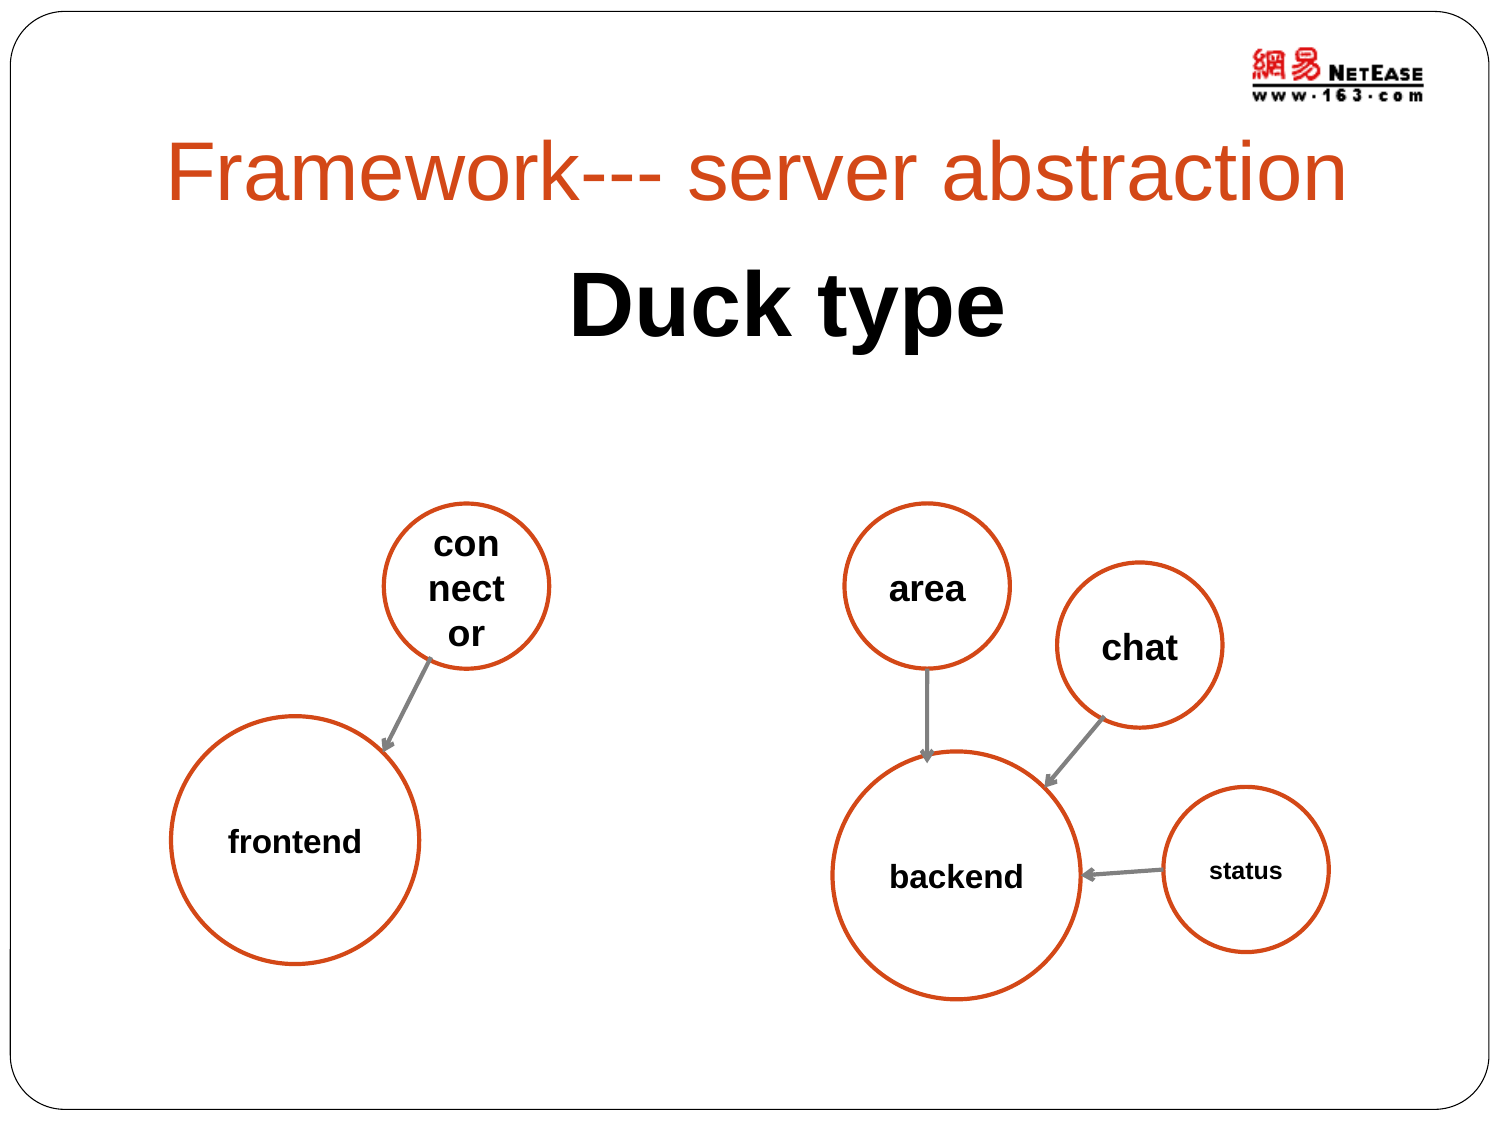

# Framework--- server abstraction
Duck type
area
chat
backend
status
connector
frontend